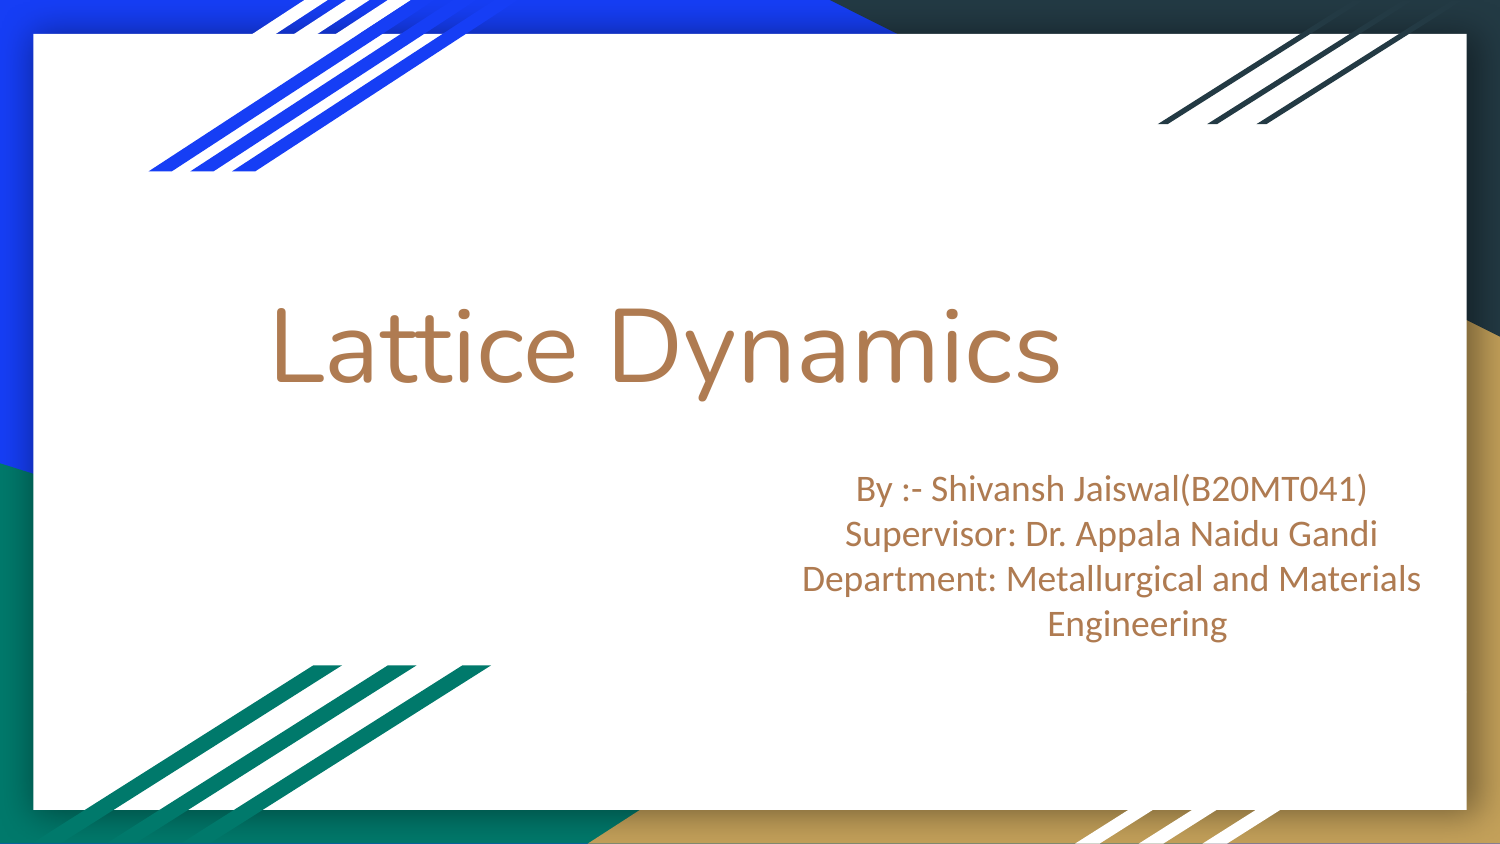

# Lattice Dynamics
By :- Shivansh Jaiswal(B20MT041)
Supervisor: Dr. Appala Naidu Gandi
Department: Metallurgical and Materials Engineering